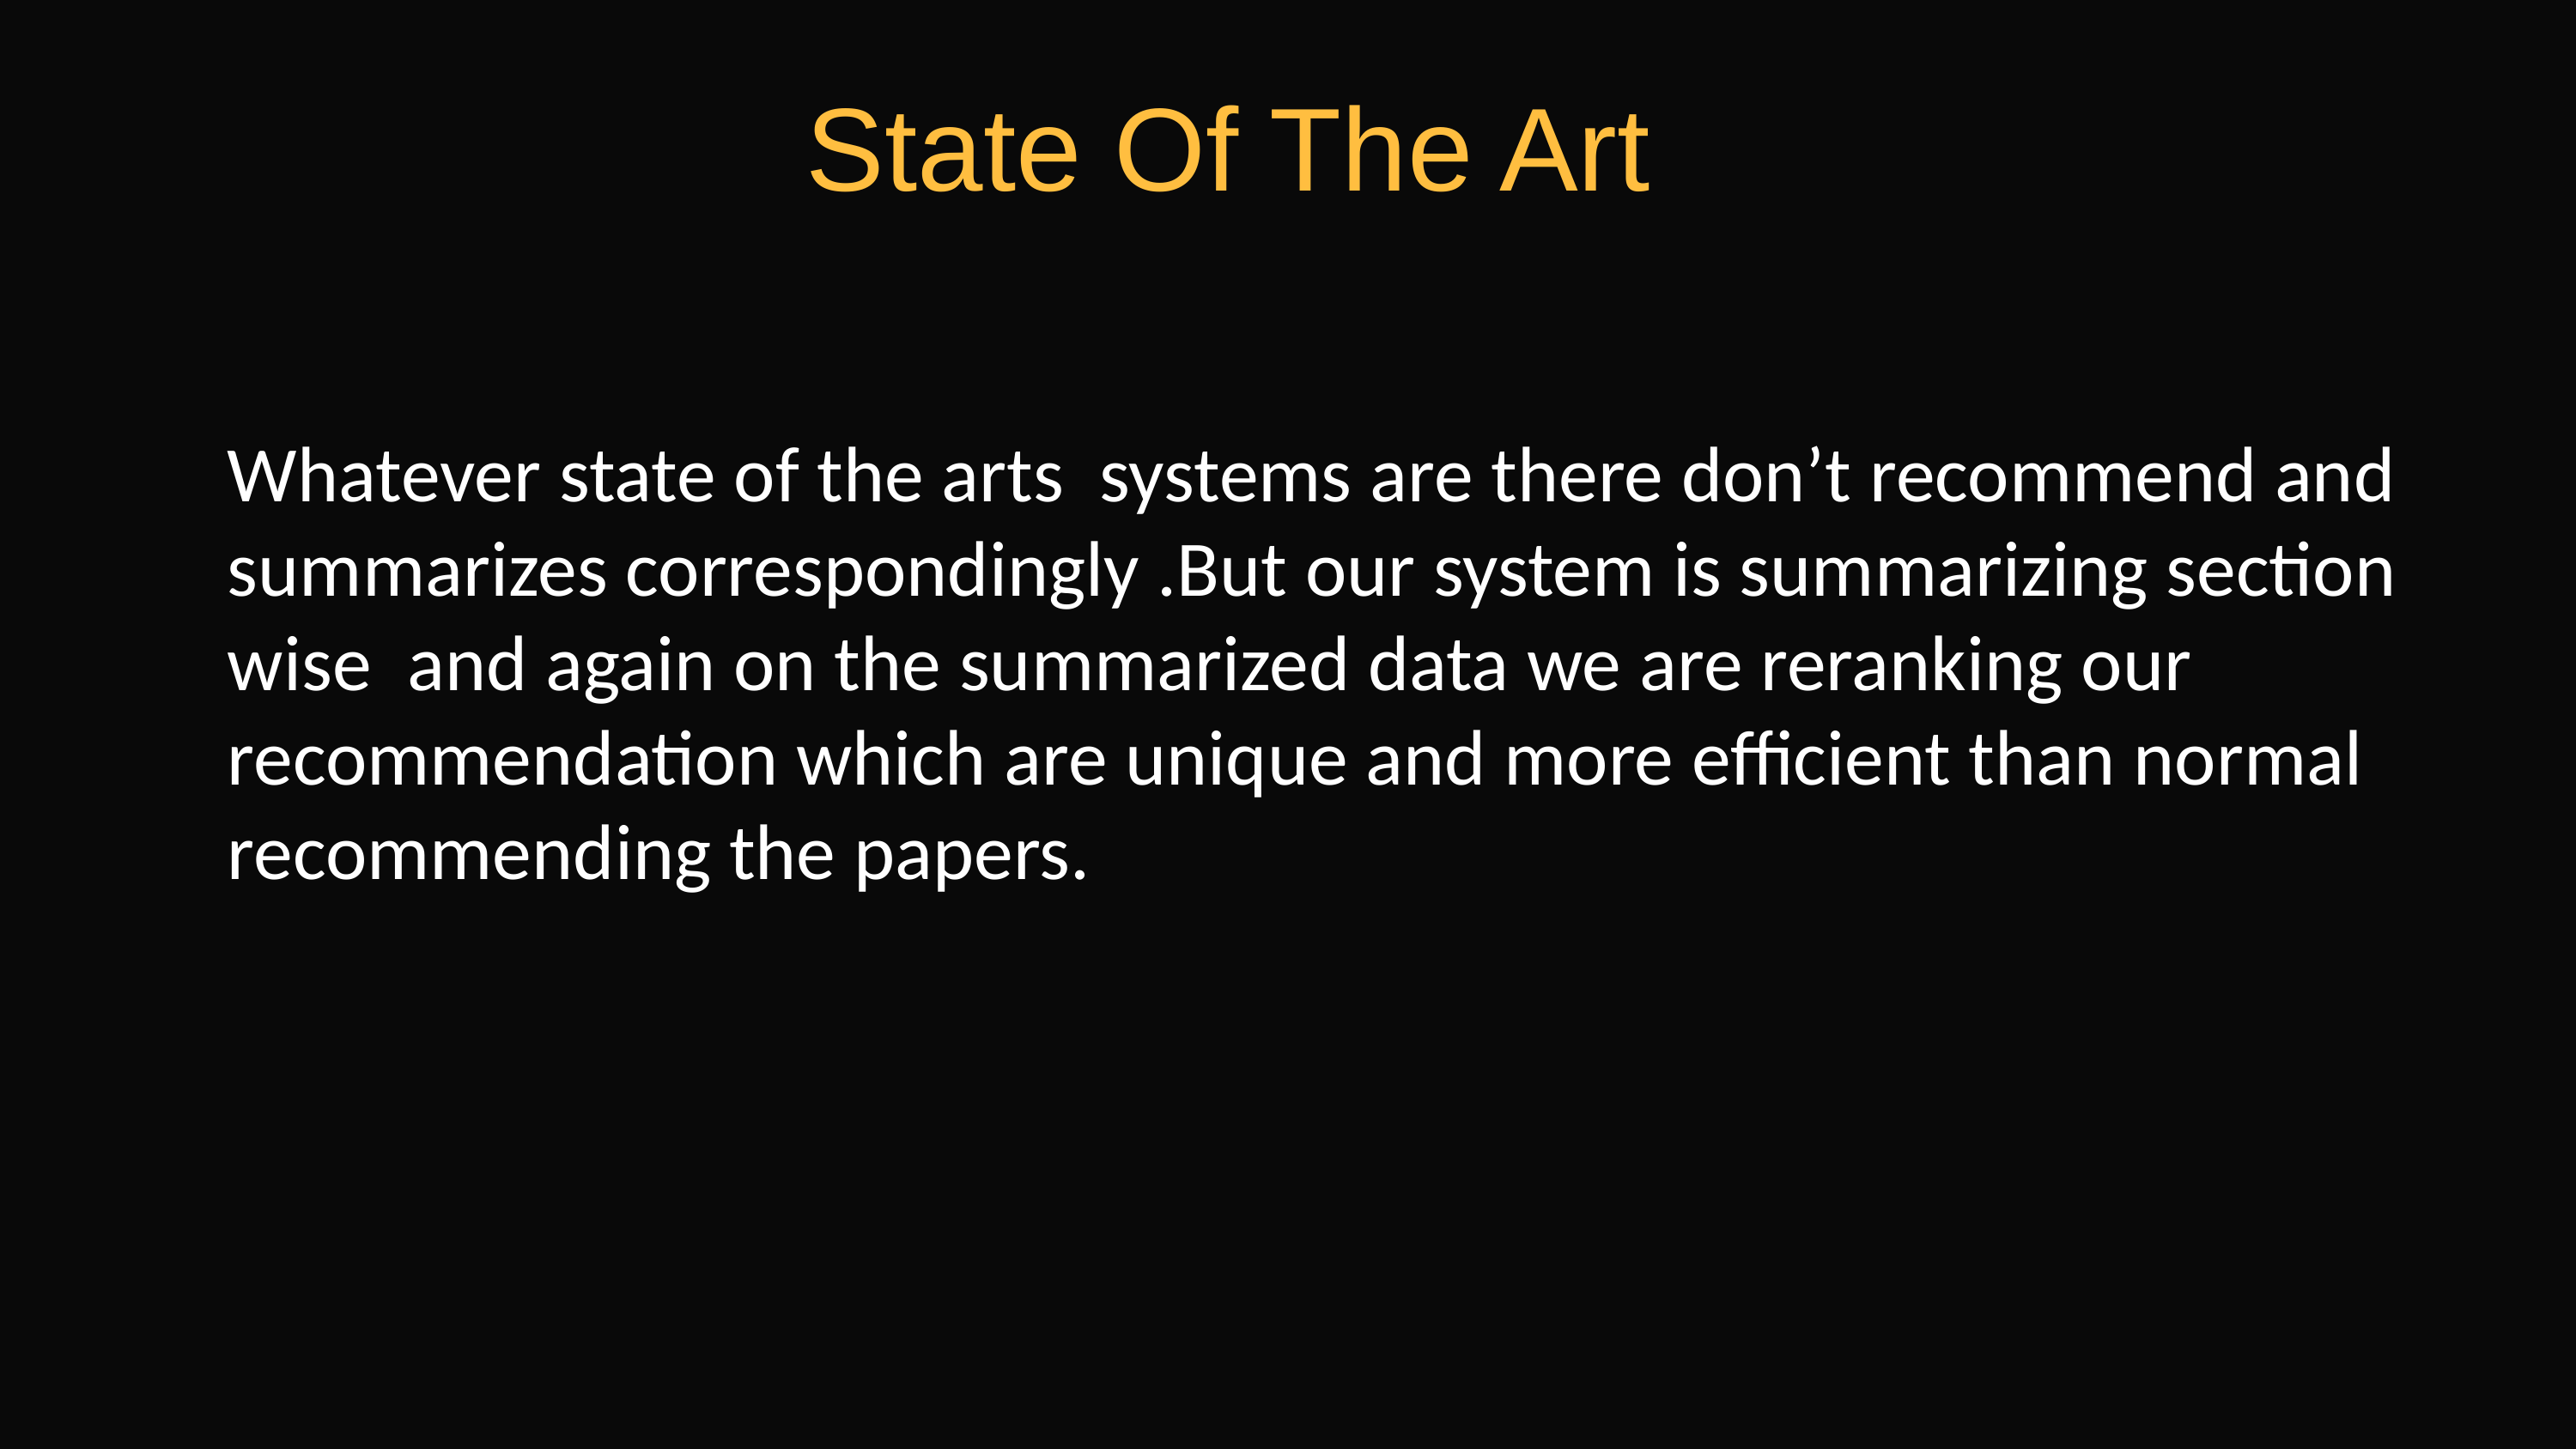

State Of The Art
Whatever state of the arts  systems are there don’t recommend and summarizes correspondingly .But our system is summarizing section wise  and again on the summarized data we are reranking our recommendation which are unique and more efficient than normal recommending the papers.